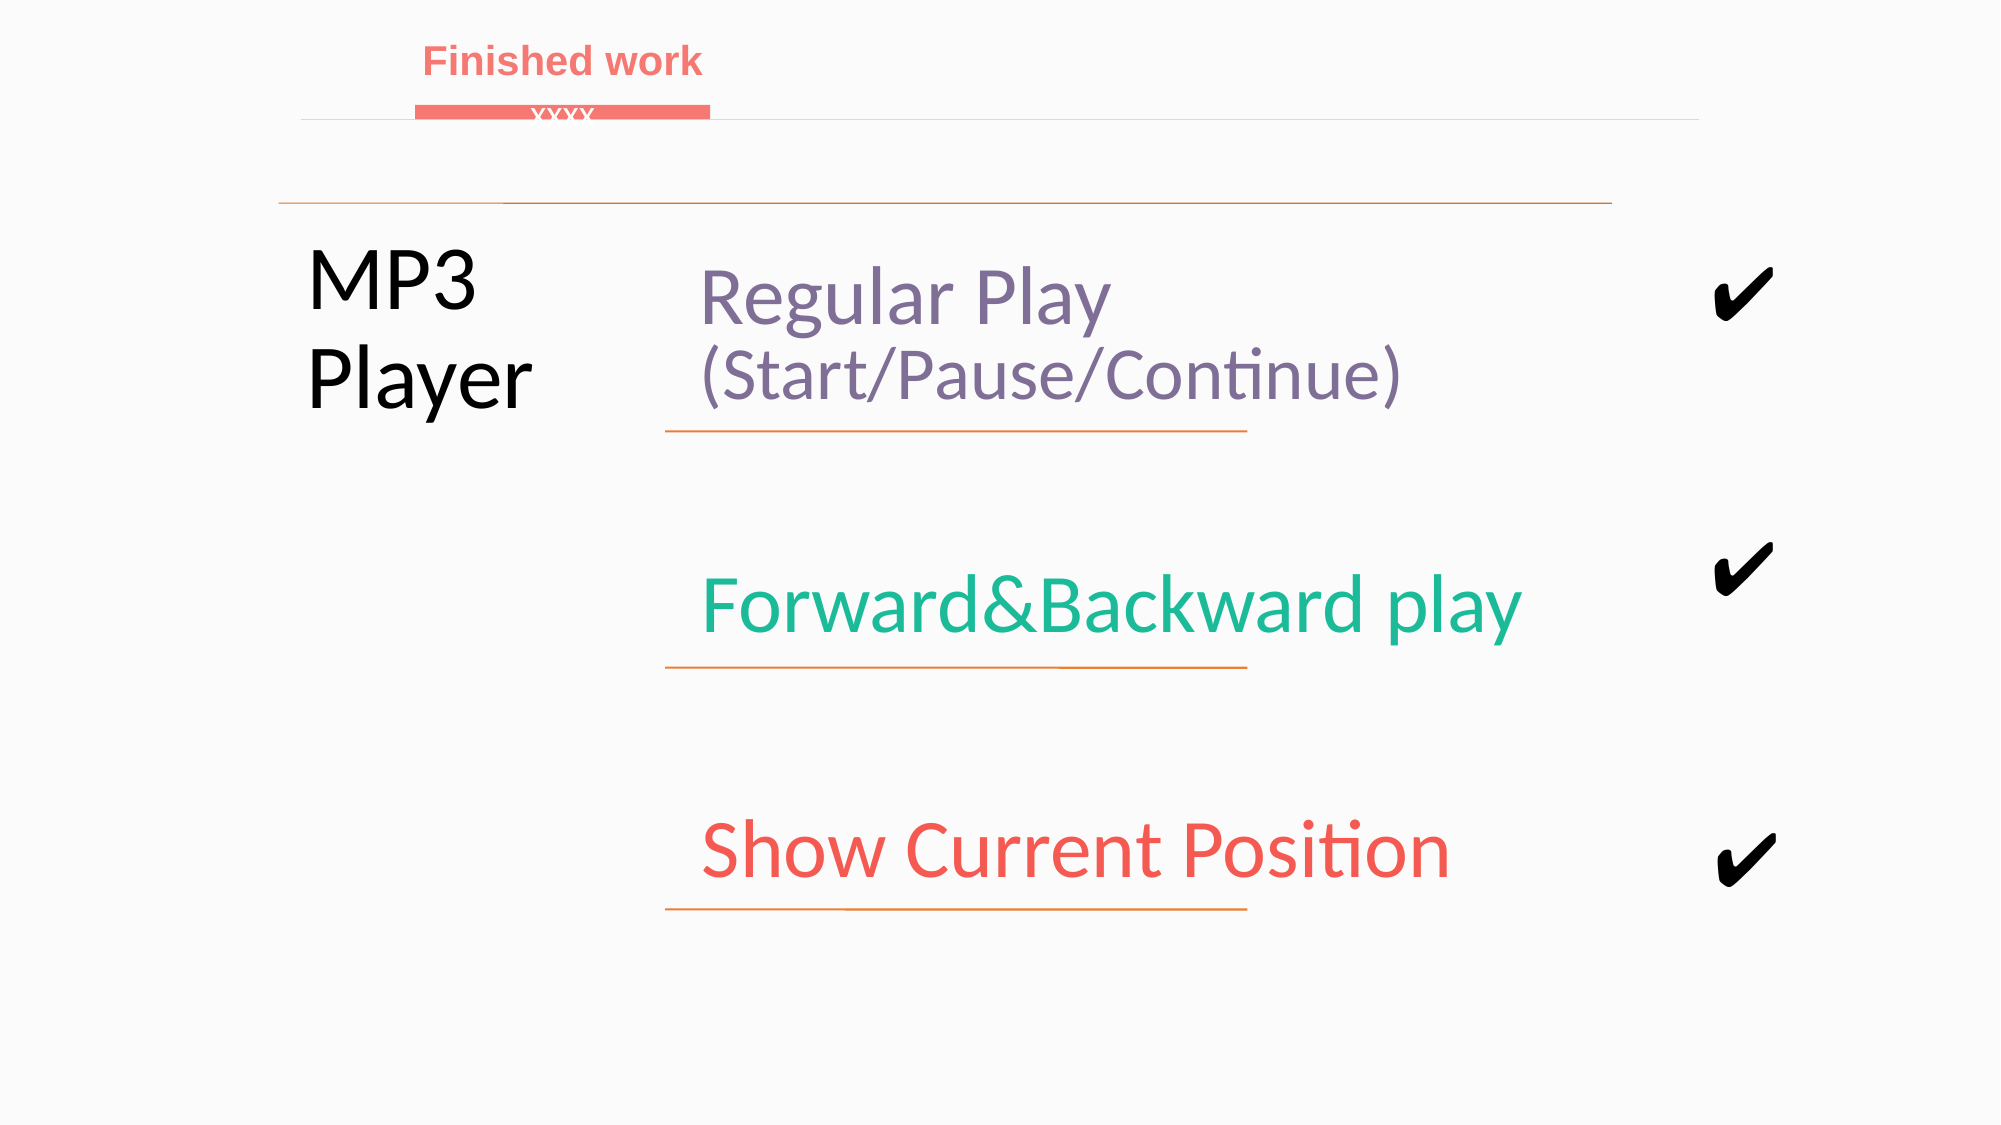

Finished work
xxxx
MP3 Player
Show Current Position
Regular Play
(Start/Pause/Continue)
Forward&Backward play
✔
✔
✔